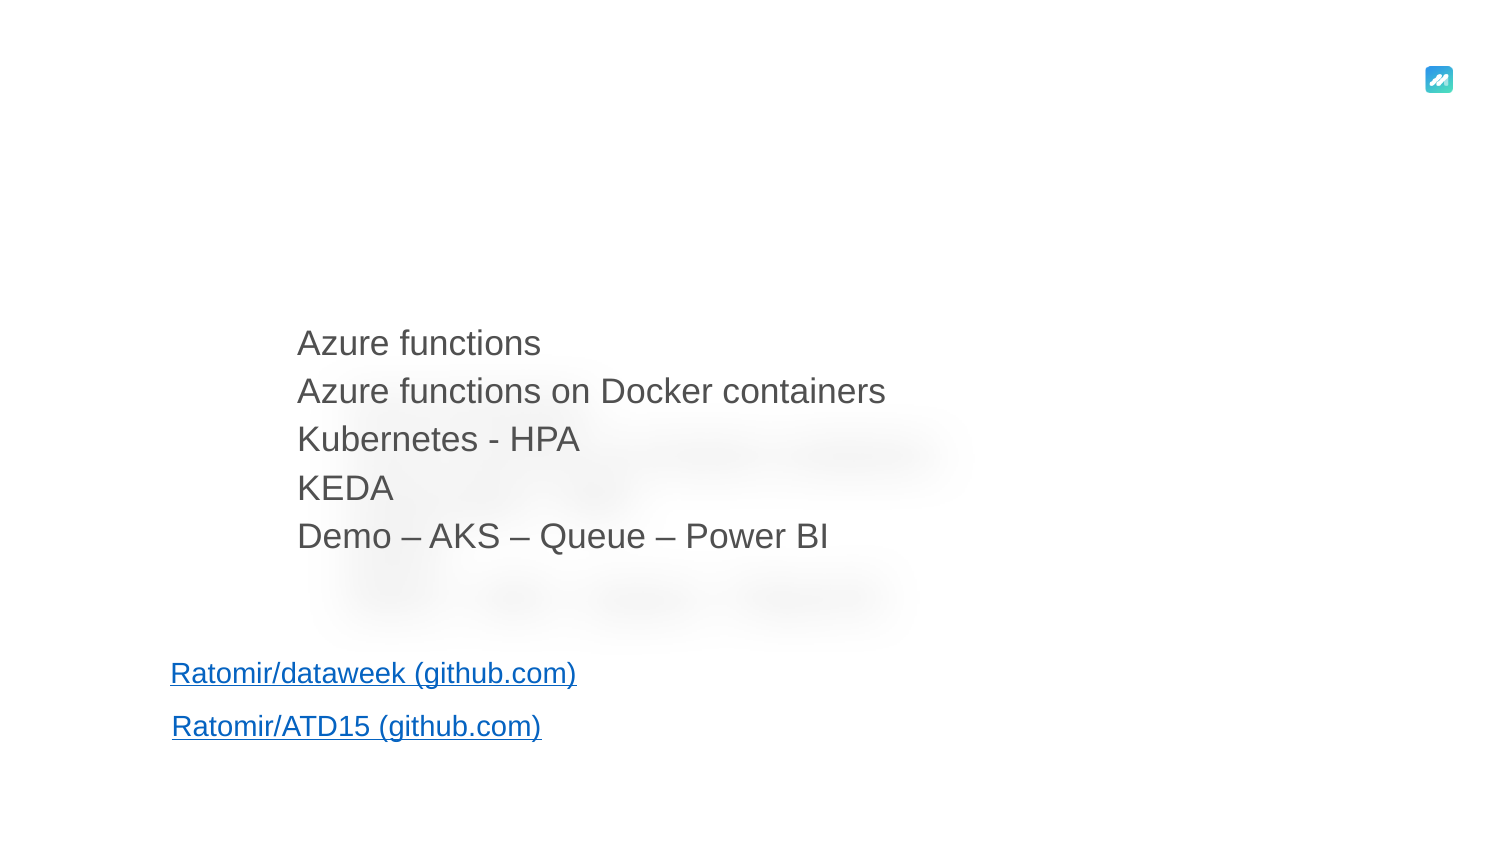

Azure functions
Azure functions on Docker containers
Kubernetes - HPA
KEDA
Demo – AKS – Queue – Power BI

Ratomir/dataweek (github.com)
Ratomir/ATD15 (github.com)